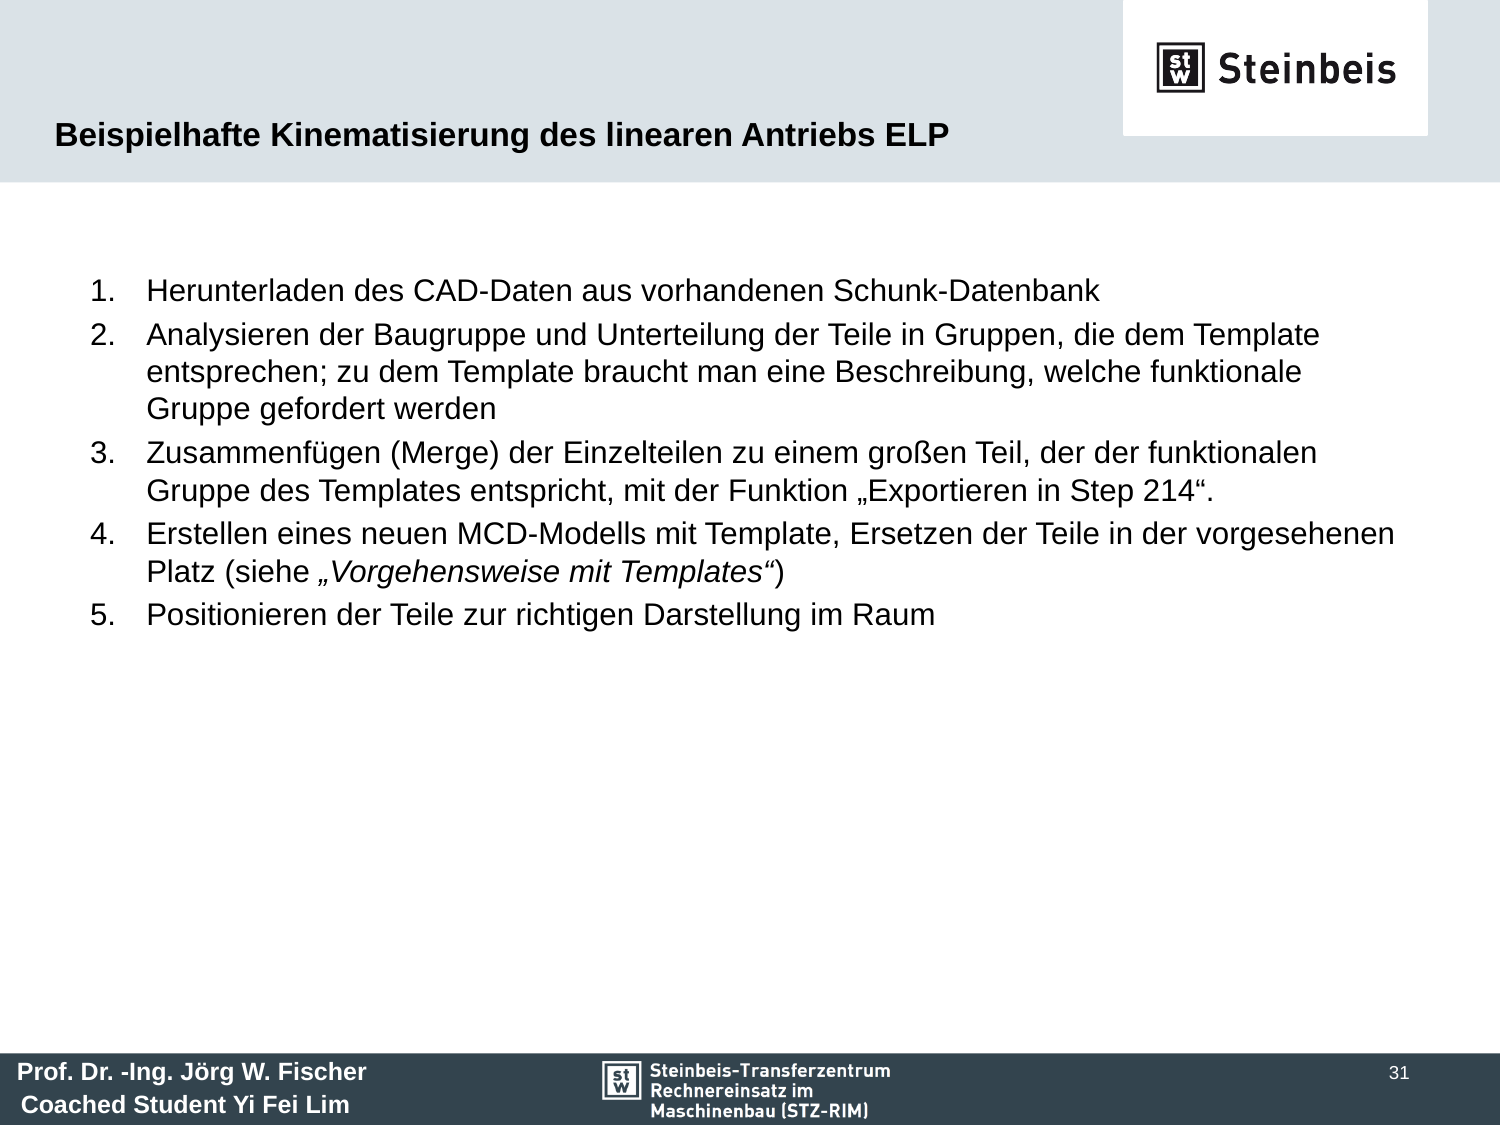

# Beispielhafte Kinematisierung des linearen Antriebs ELP
Herunterladen des CAD-Daten aus vorhandenen Schunk-Datenbank
Analysieren der Baugruppe und Unterteilung der Teile in Gruppen, die dem Template entsprechen; zu dem Template braucht man eine Beschreibung, welche funktionale Gruppe gefordert werden
Zusammenfügen (Merge) der Einzelteilen zu einem großen Teil, der der funktionalen Gruppe des Templates entspricht, mit der Funktion „Exportieren in Step 214“.
Erstellen eines neuen MCD-Modells mit Template, Ersetzen der Teile in der vorgesehenen Platz (siehe „Vorgehensweise mit Templates“)
Positionieren der Teile zur richtigen Darstellung im Raum
31